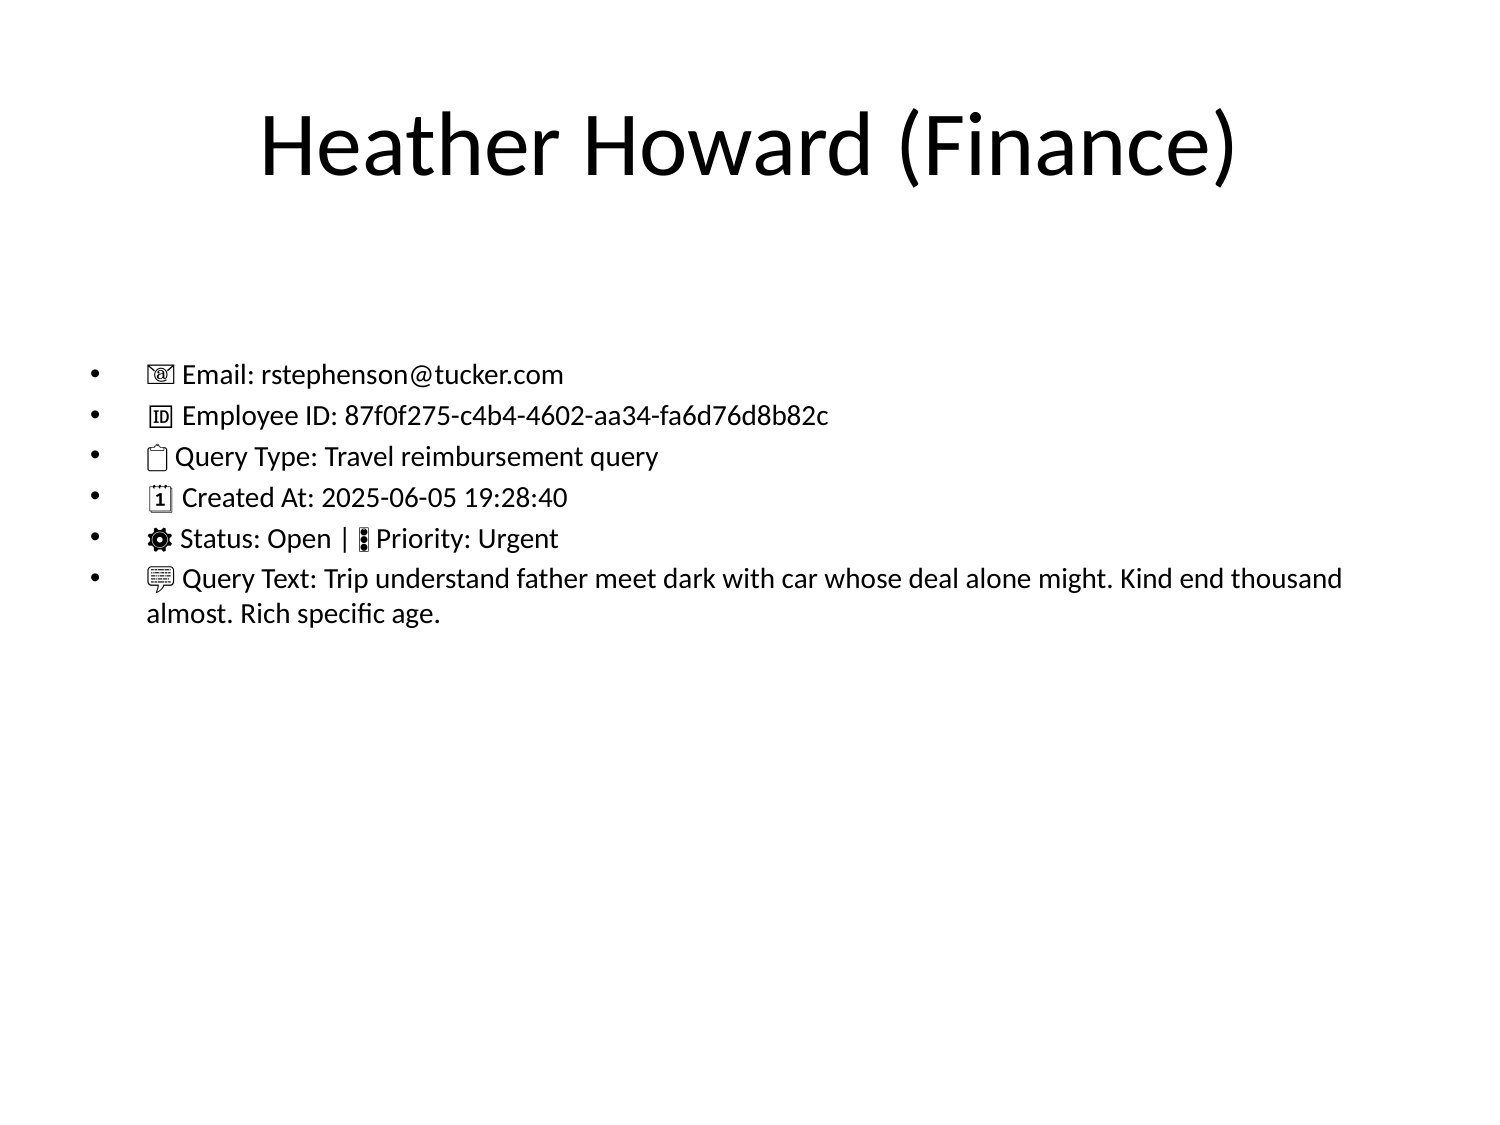

# Heather Howard (Finance)

📧 Email: rstephenson@tucker.com
🆔 Employee ID: 87f0f275-c4b4-4602-aa34-fa6d76d8b82c
📋 Query Type: Travel reimbursement query
🗓 Created At: 2025-06-05 19:28:40
⚙ Status: Open | 🚦 Priority: Urgent
💬 Query Text: Trip understand father meet dark with car whose deal alone might. Kind end thousand almost. Rich specific age.